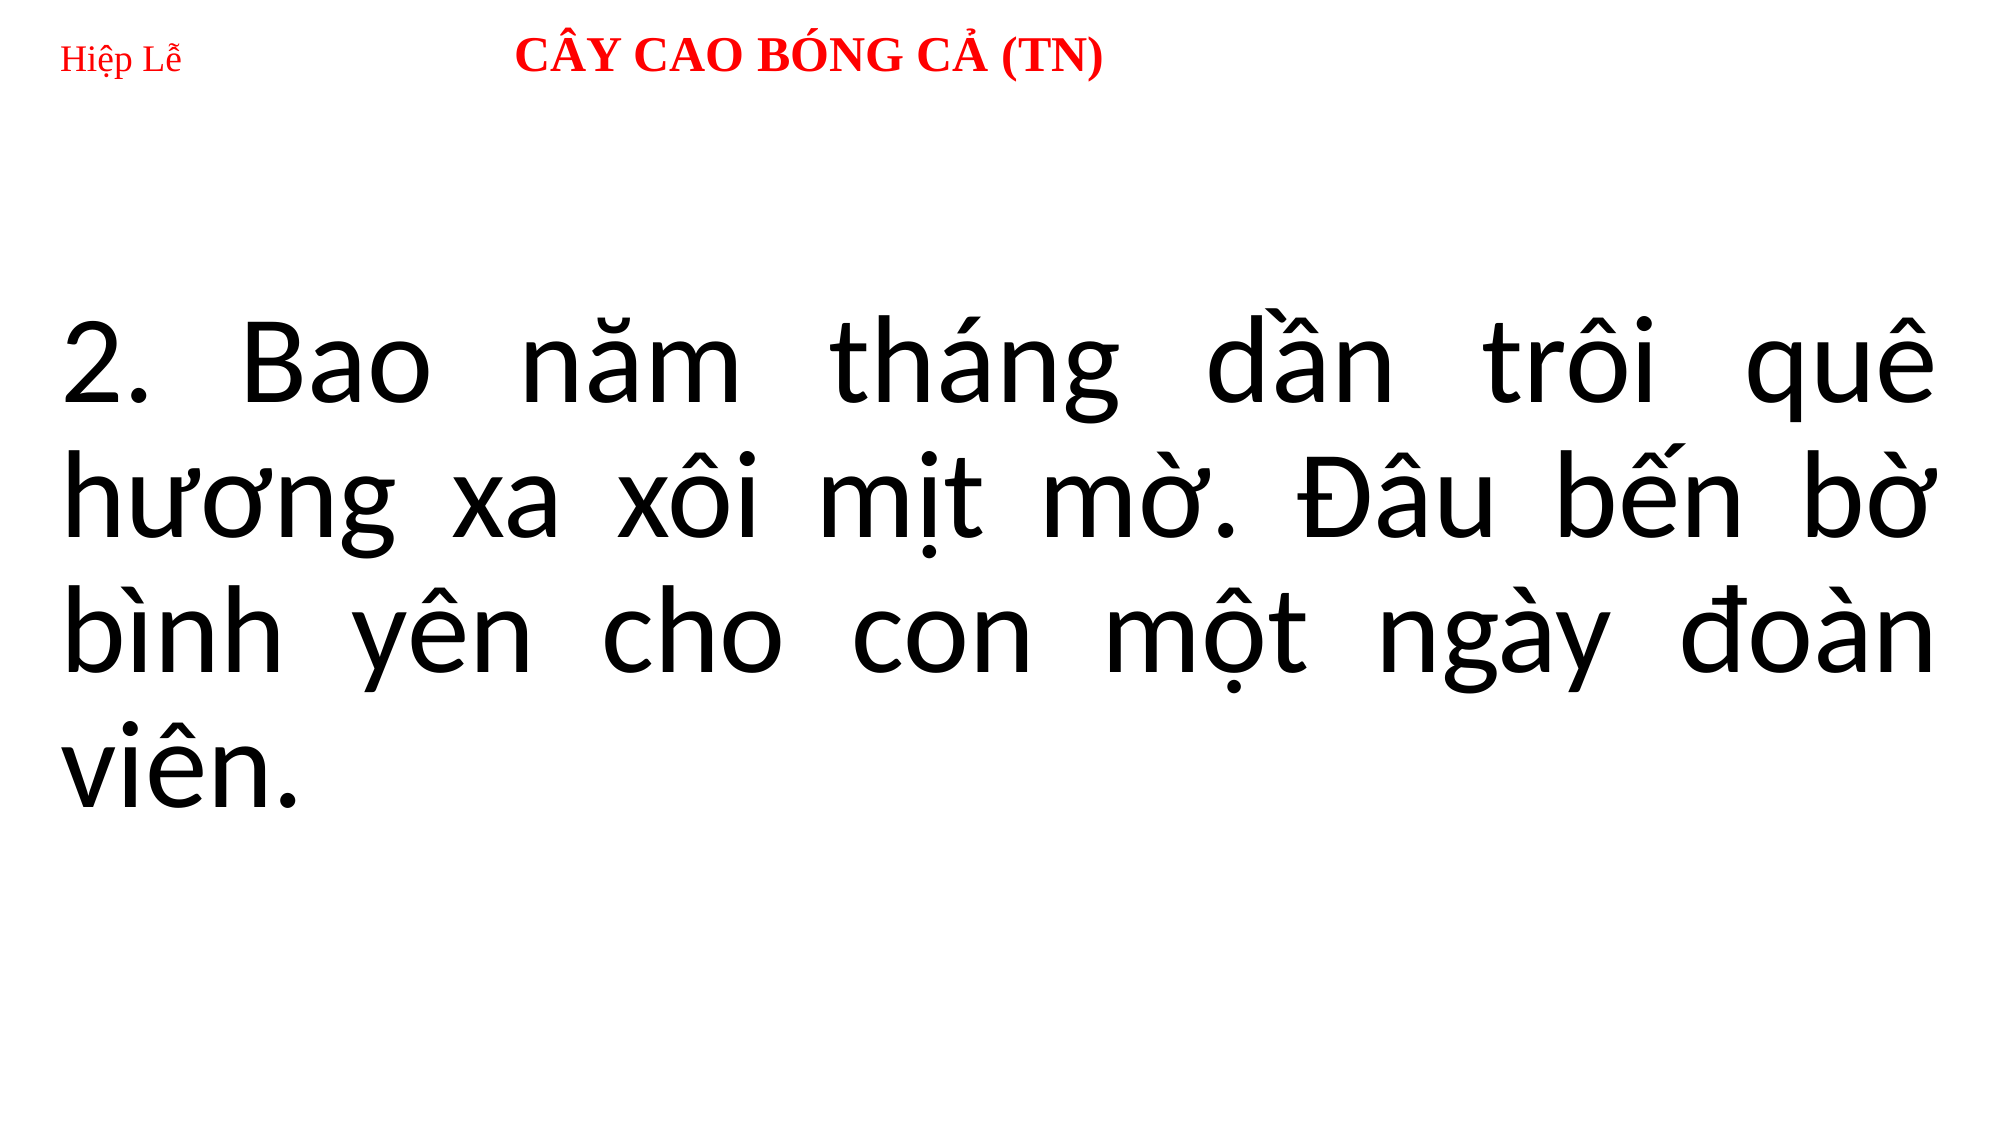

# Hiệp Lễ                                   CÂY CAO BÓNG CẢ (TN)
2. Bao năm tháng dần trôi quê hương xa xôi mịt mờ. Đâu bến bờ bình yên cho con một ngày đoàn viên.